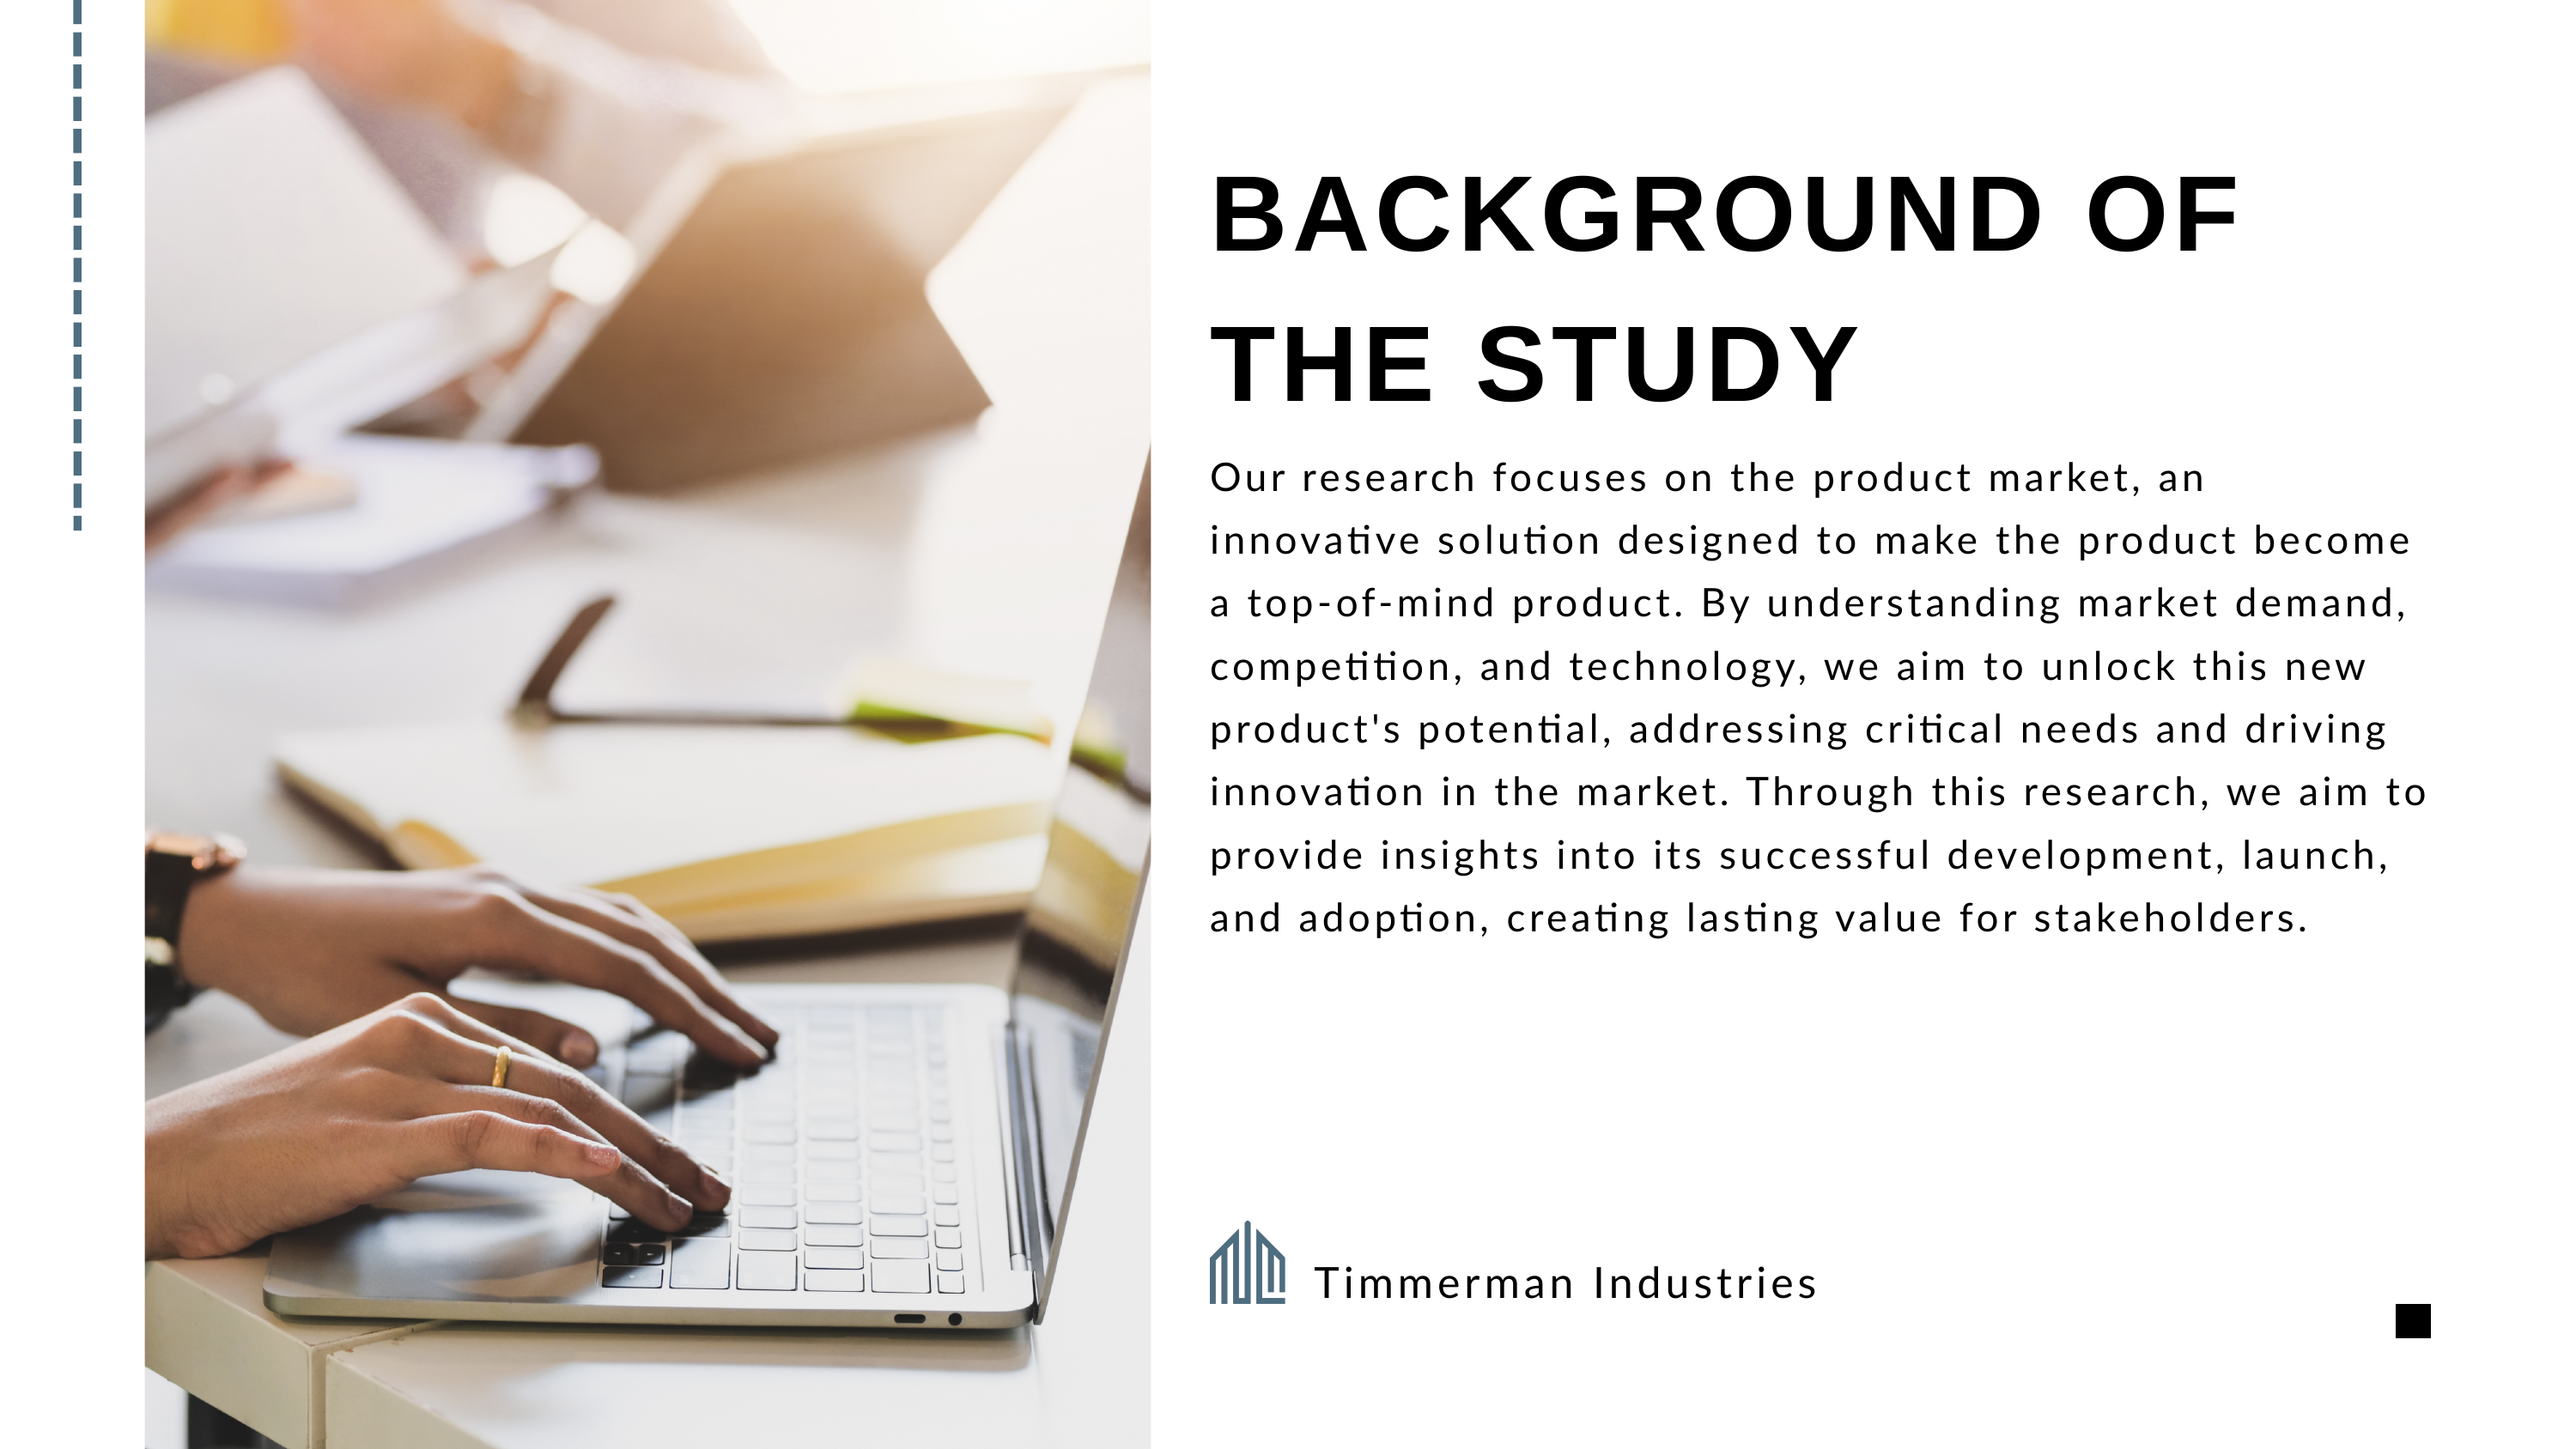

BACKGROUND OF THE STUDY
Our research focuses on the product market, an innovative solution designed to make the product become a top-of-mind product. By understanding market demand, competition, and technology, we aim to unlock this new product's potential, addressing critical needs and driving innovation in the market. Through this research, we aim to provide insights into its successful development, launch, and adoption, creating lasting value for stakeholders.

Timmerman Industries